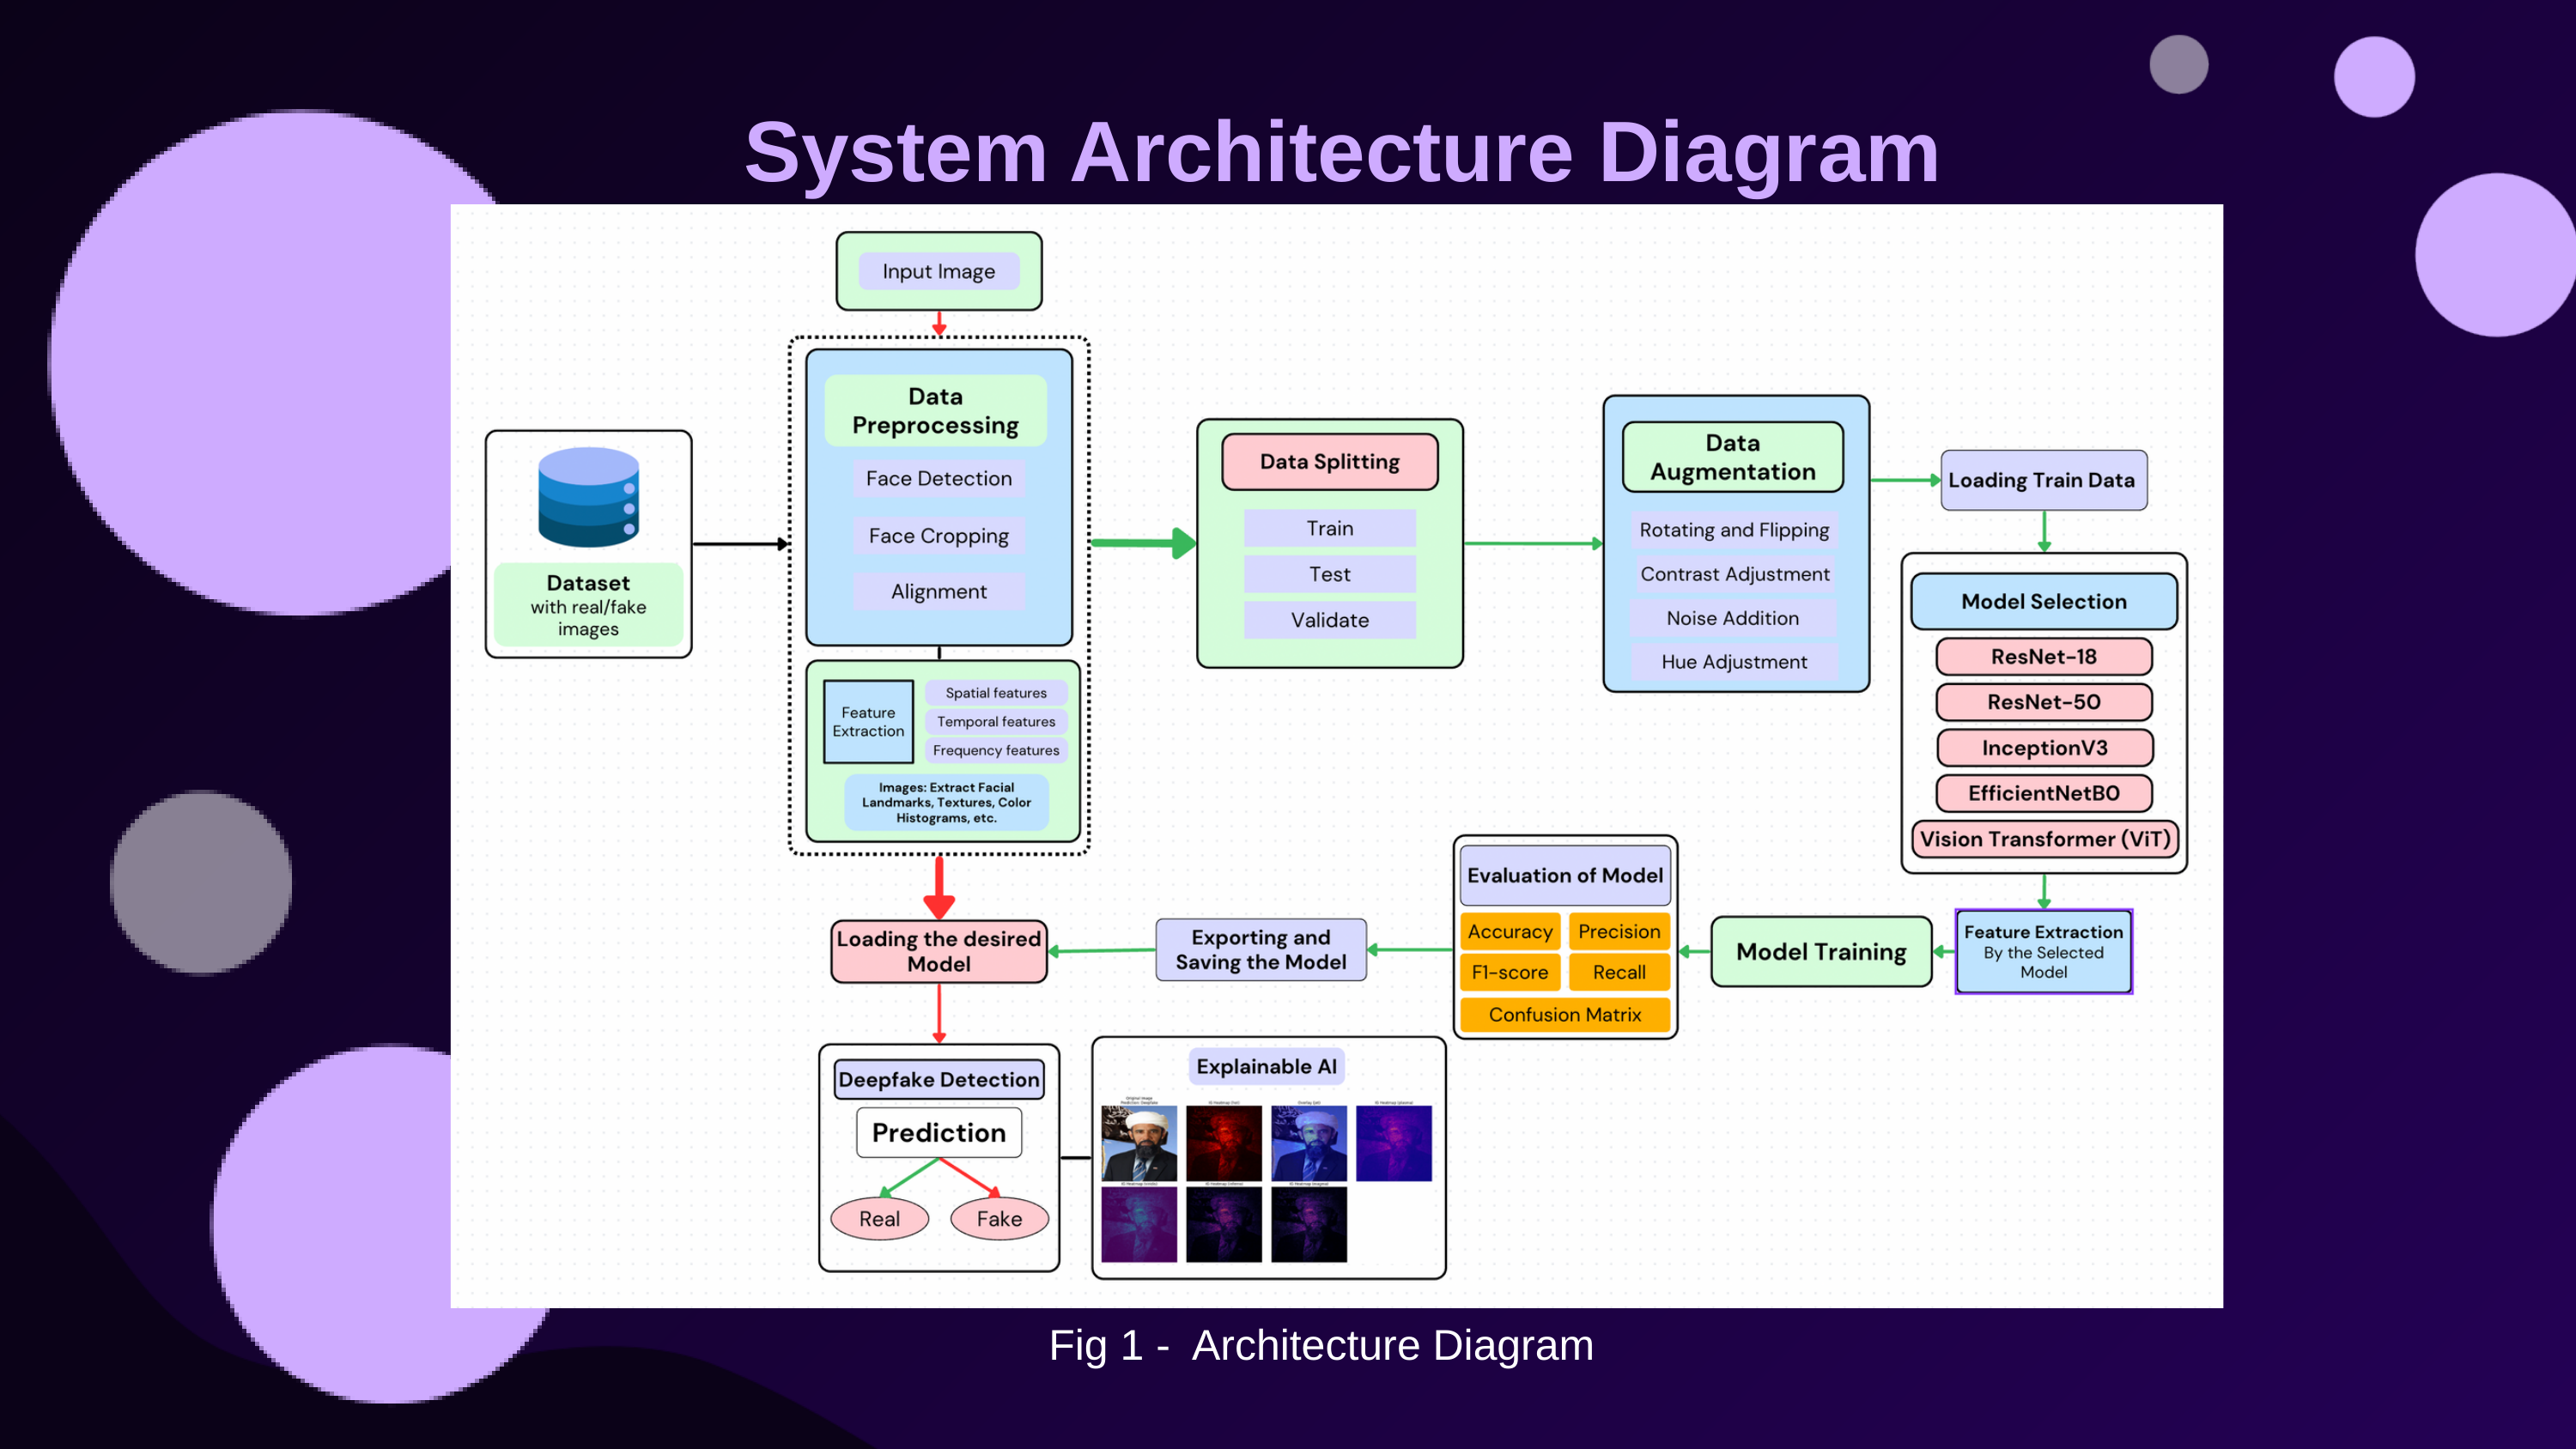

System Architecture Diagram

Fig 1 -  Architecture Diagram